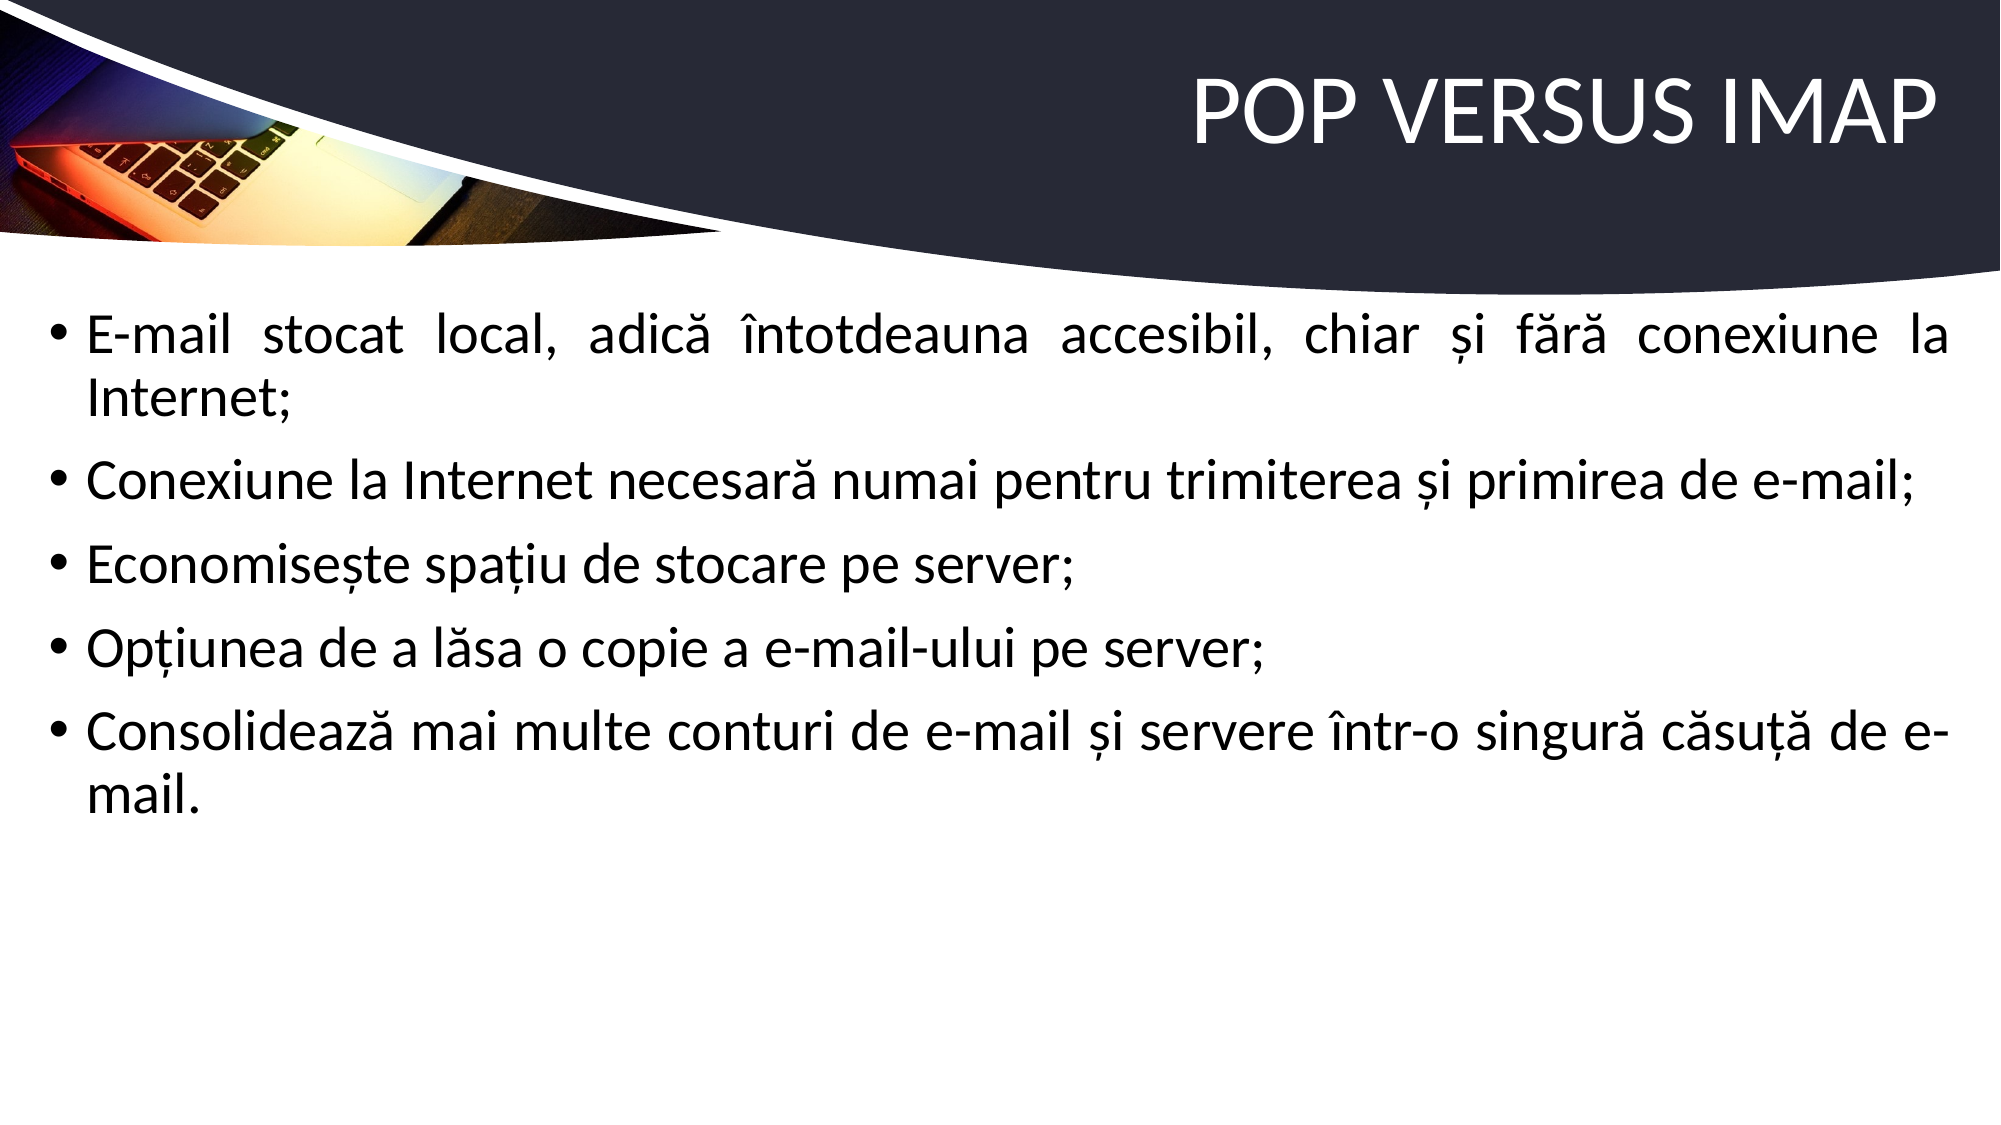

# POP versus IMAP
E-mail stocat local, adică întotdeauna accesibil, chiar și fără conexiune la Internet;
Conexiune la Internet necesară numai pentru trimiterea și primirea de e-mail;
Economisește spațiu de stocare pe server;
Opțiunea de a lăsa o copie a e-mail-ului pe server;
Consolidează mai multe conturi de e-mail și servere într-o singură căsuță de e-mail.